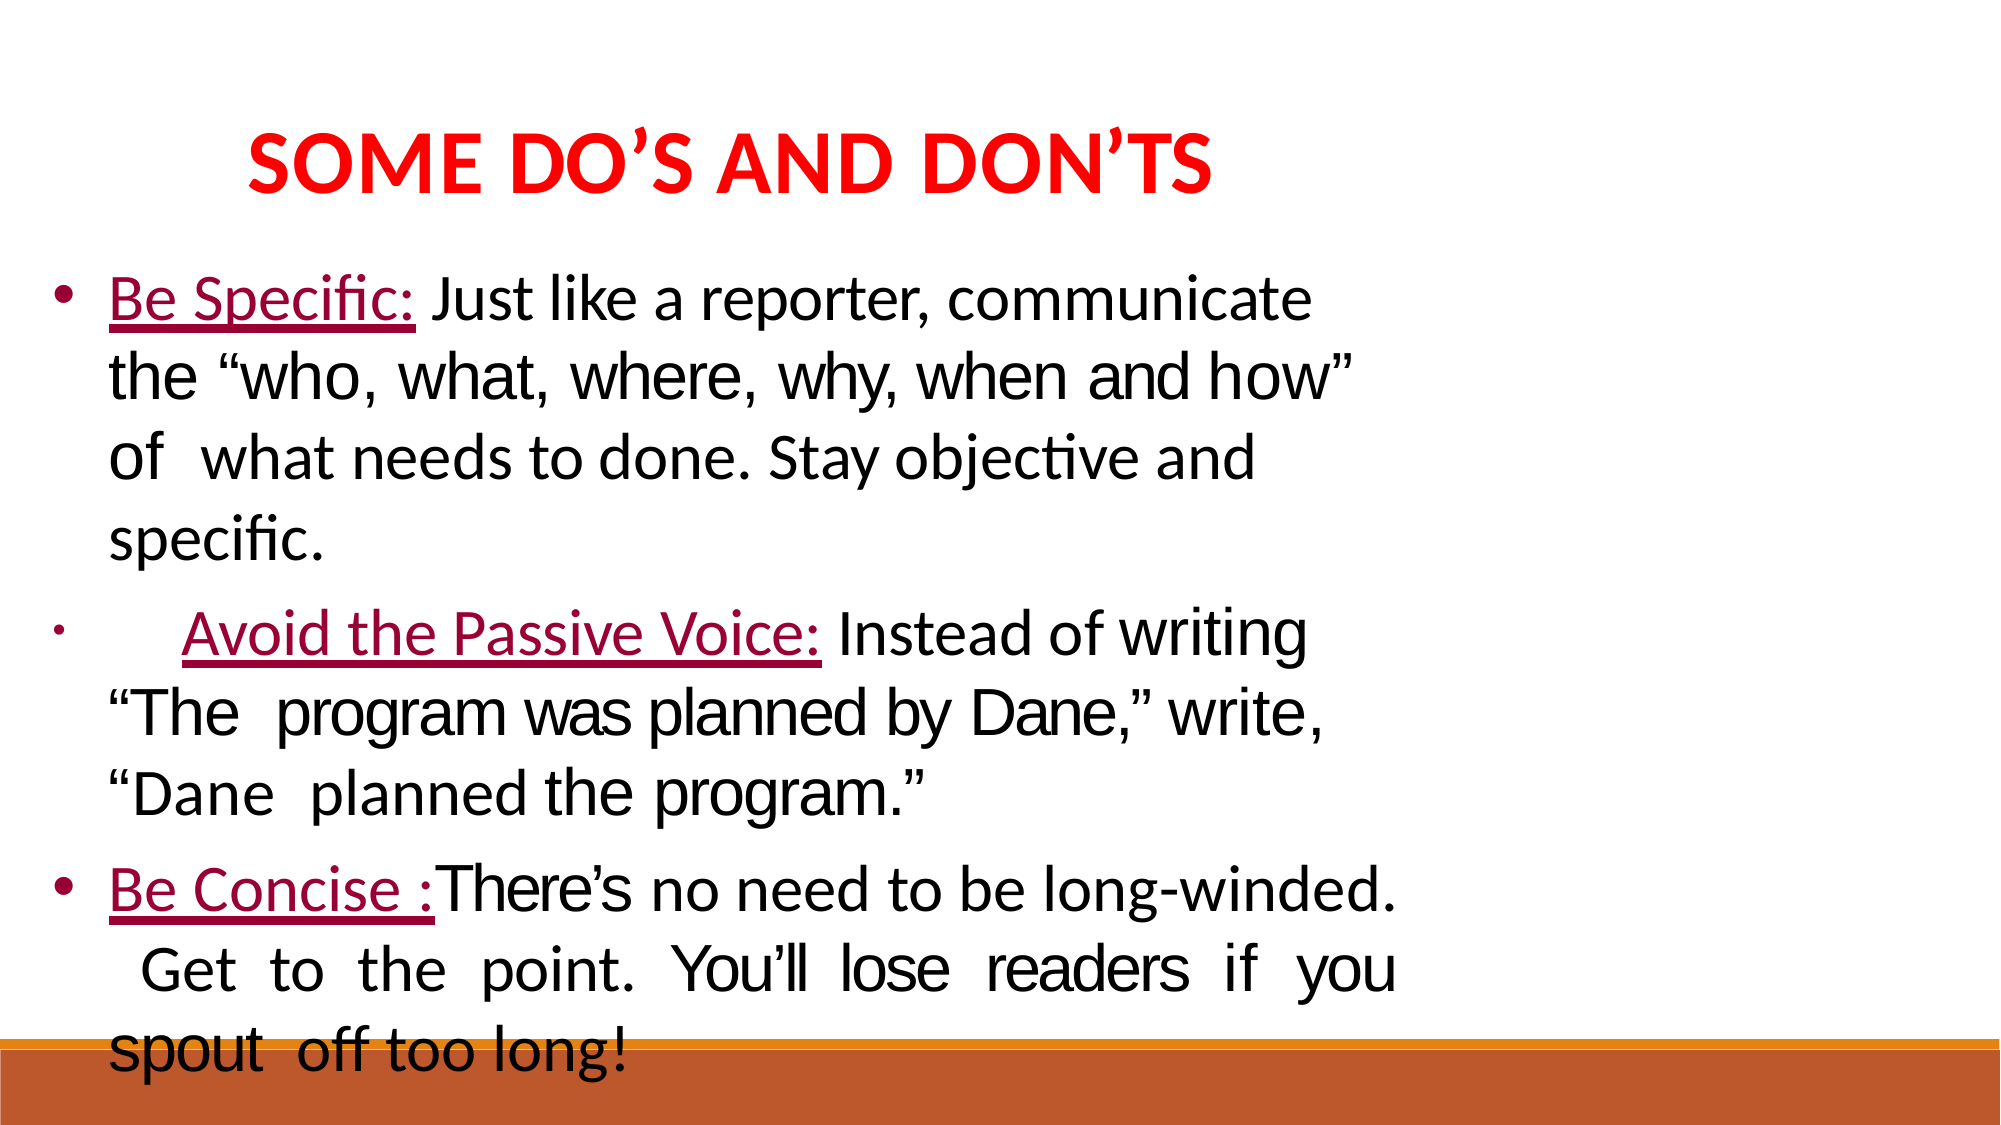

SOME DO’s AND DON’TS
Be Specific: Just like a reporter, communicate
the “who, what, where, why, when and how” of  what needs to done. Stay objective and specific.
	Avoid the Passive Voice: Instead of writing “The  program was planned by Dane,” write, “Dane  planned the program.”
Be Concise :There’s no need to be long-winded.  Get to the point. You’ll lose readers if you spout  off too long!